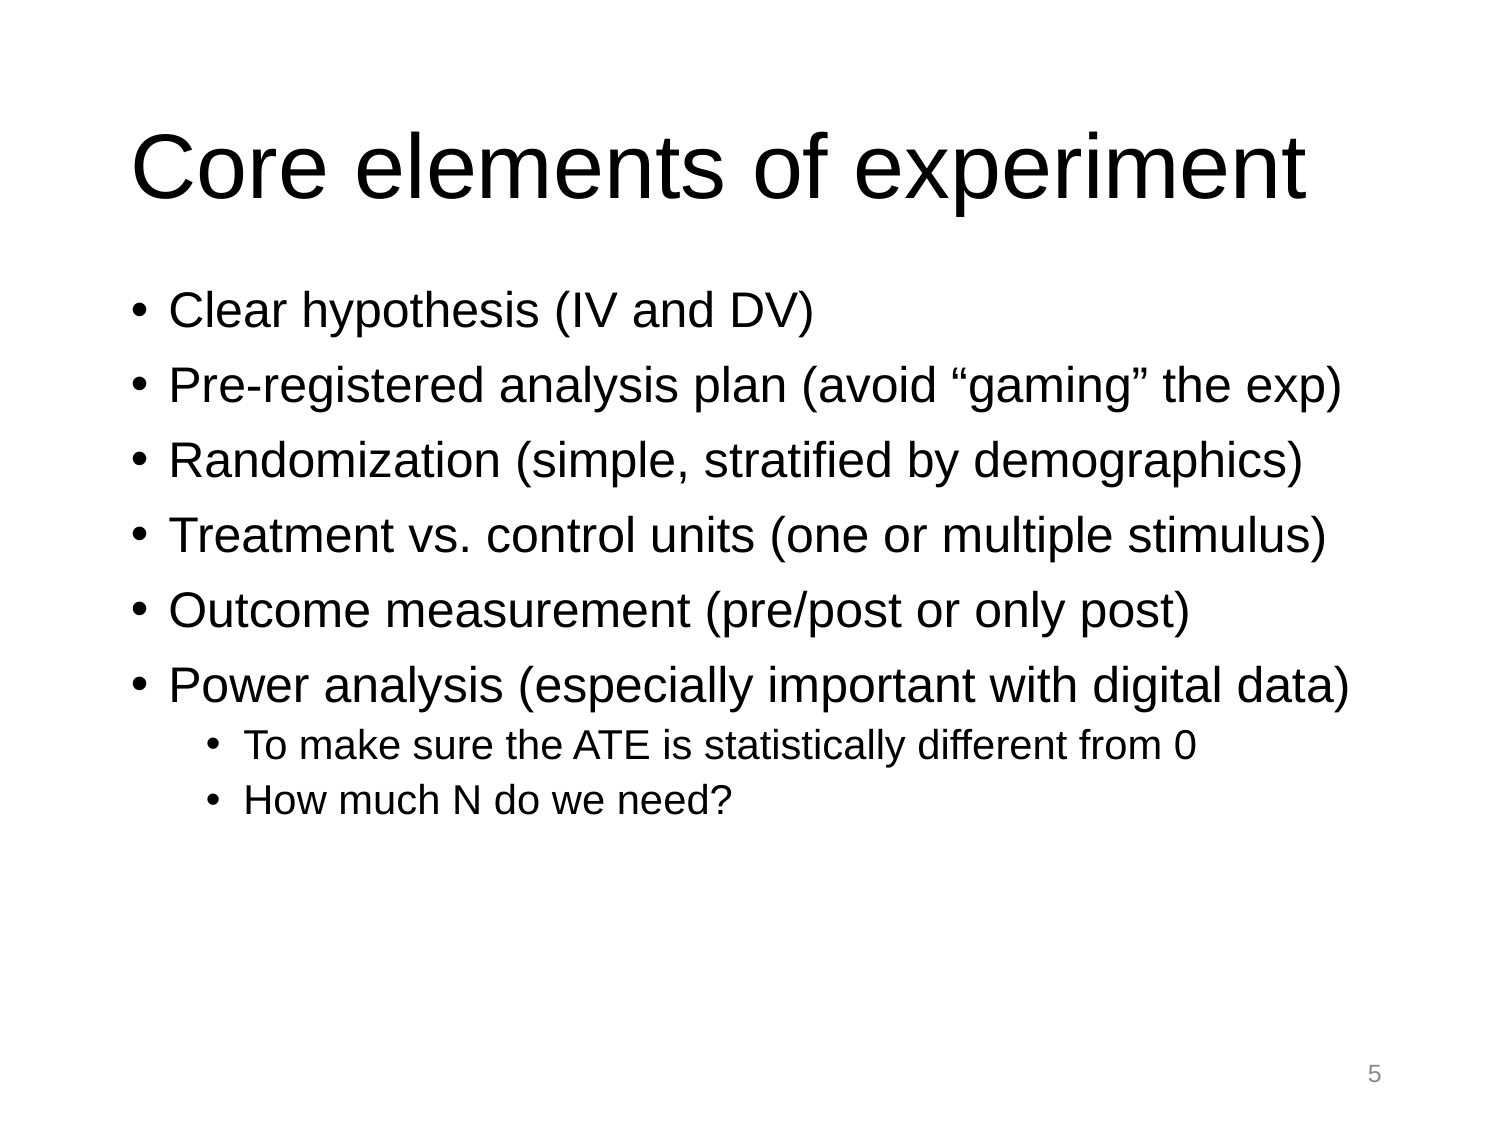

# Core elements of experiment
Clear hypothesis (IV and DV)
Pre-registered analysis plan (avoid “gaming” the exp)
Randomization (simple, stratified by demographics)
Treatment vs. control units (one or multiple stimulus)
Outcome measurement (pre/post or only post)
Power analysis (especially important with digital data)
To make sure the ATE is statistically different from 0
How much N do we need?
5